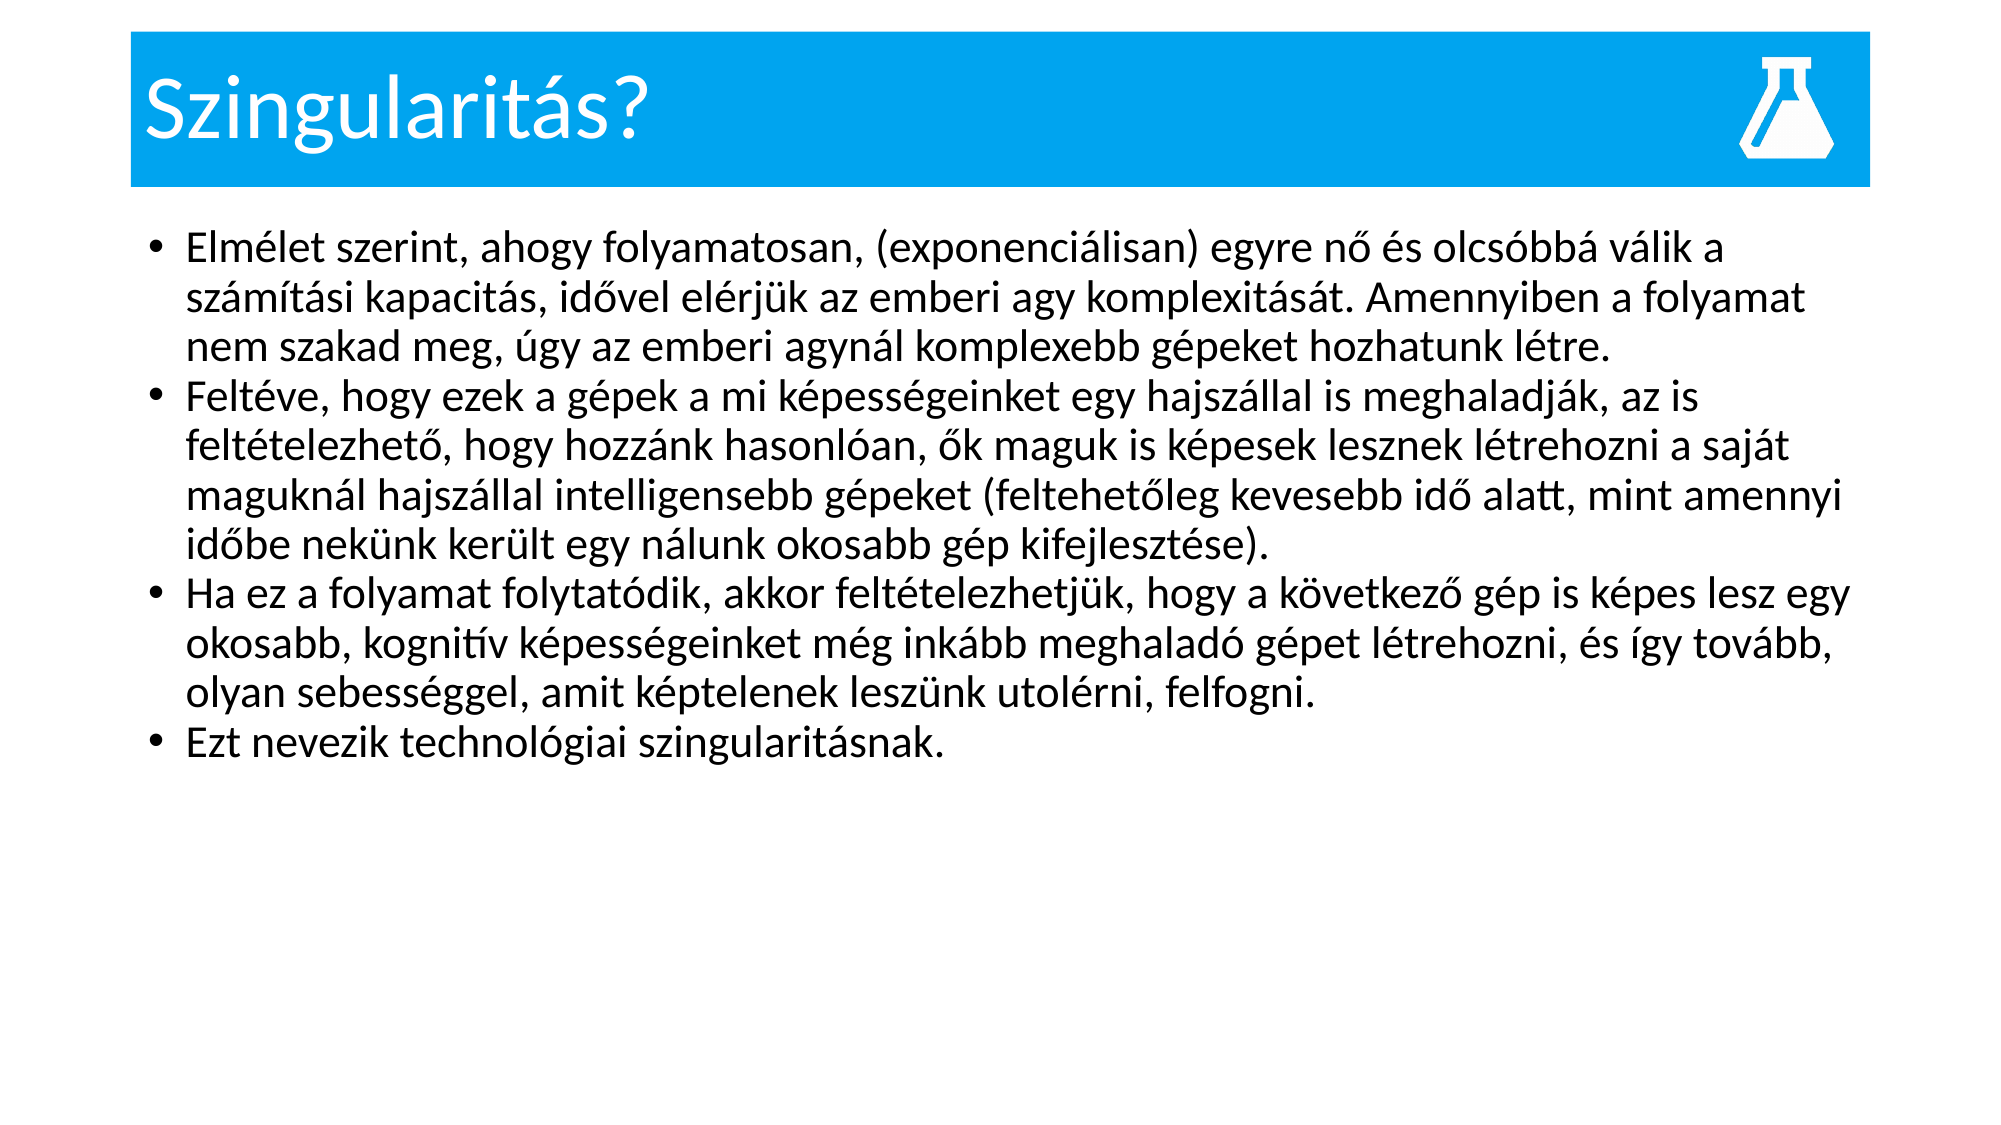

# Szingularitás?
Elmélet szerint, ahogy folyamatosan, (exponenciálisan) egyre nő és olcsóbbá válik a számítási kapacitás, idővel elérjük az emberi agy komplexitását. Amennyiben a folyamat nem szakad meg, úgy az emberi agynál komplexebb gépeket hozhatunk létre.
Feltéve, hogy ezek a gépek a mi képességeinket egy hajszállal is meghaladják, az is feltételezhető, hogy hozzánk hasonlóan, ők maguk is képesek lesznek létrehozni a saját maguknál hajszállal intelligensebb gépeket (feltehetőleg kevesebb idő alatt, mint amennyi időbe nekünk került egy nálunk okosabb gép kifejlesztése).
Ha ez a folyamat folytatódik, akkor feltételezhetjük, hogy a következő gép is képes lesz egy okosabb, kognitív képességeinket még inkább meghaladó gépet létrehozni, és így tovább, olyan sebességgel, amit képtelenek leszünk utolérni, felfogni.
Ezt nevezik technológiai szingularitásnak.